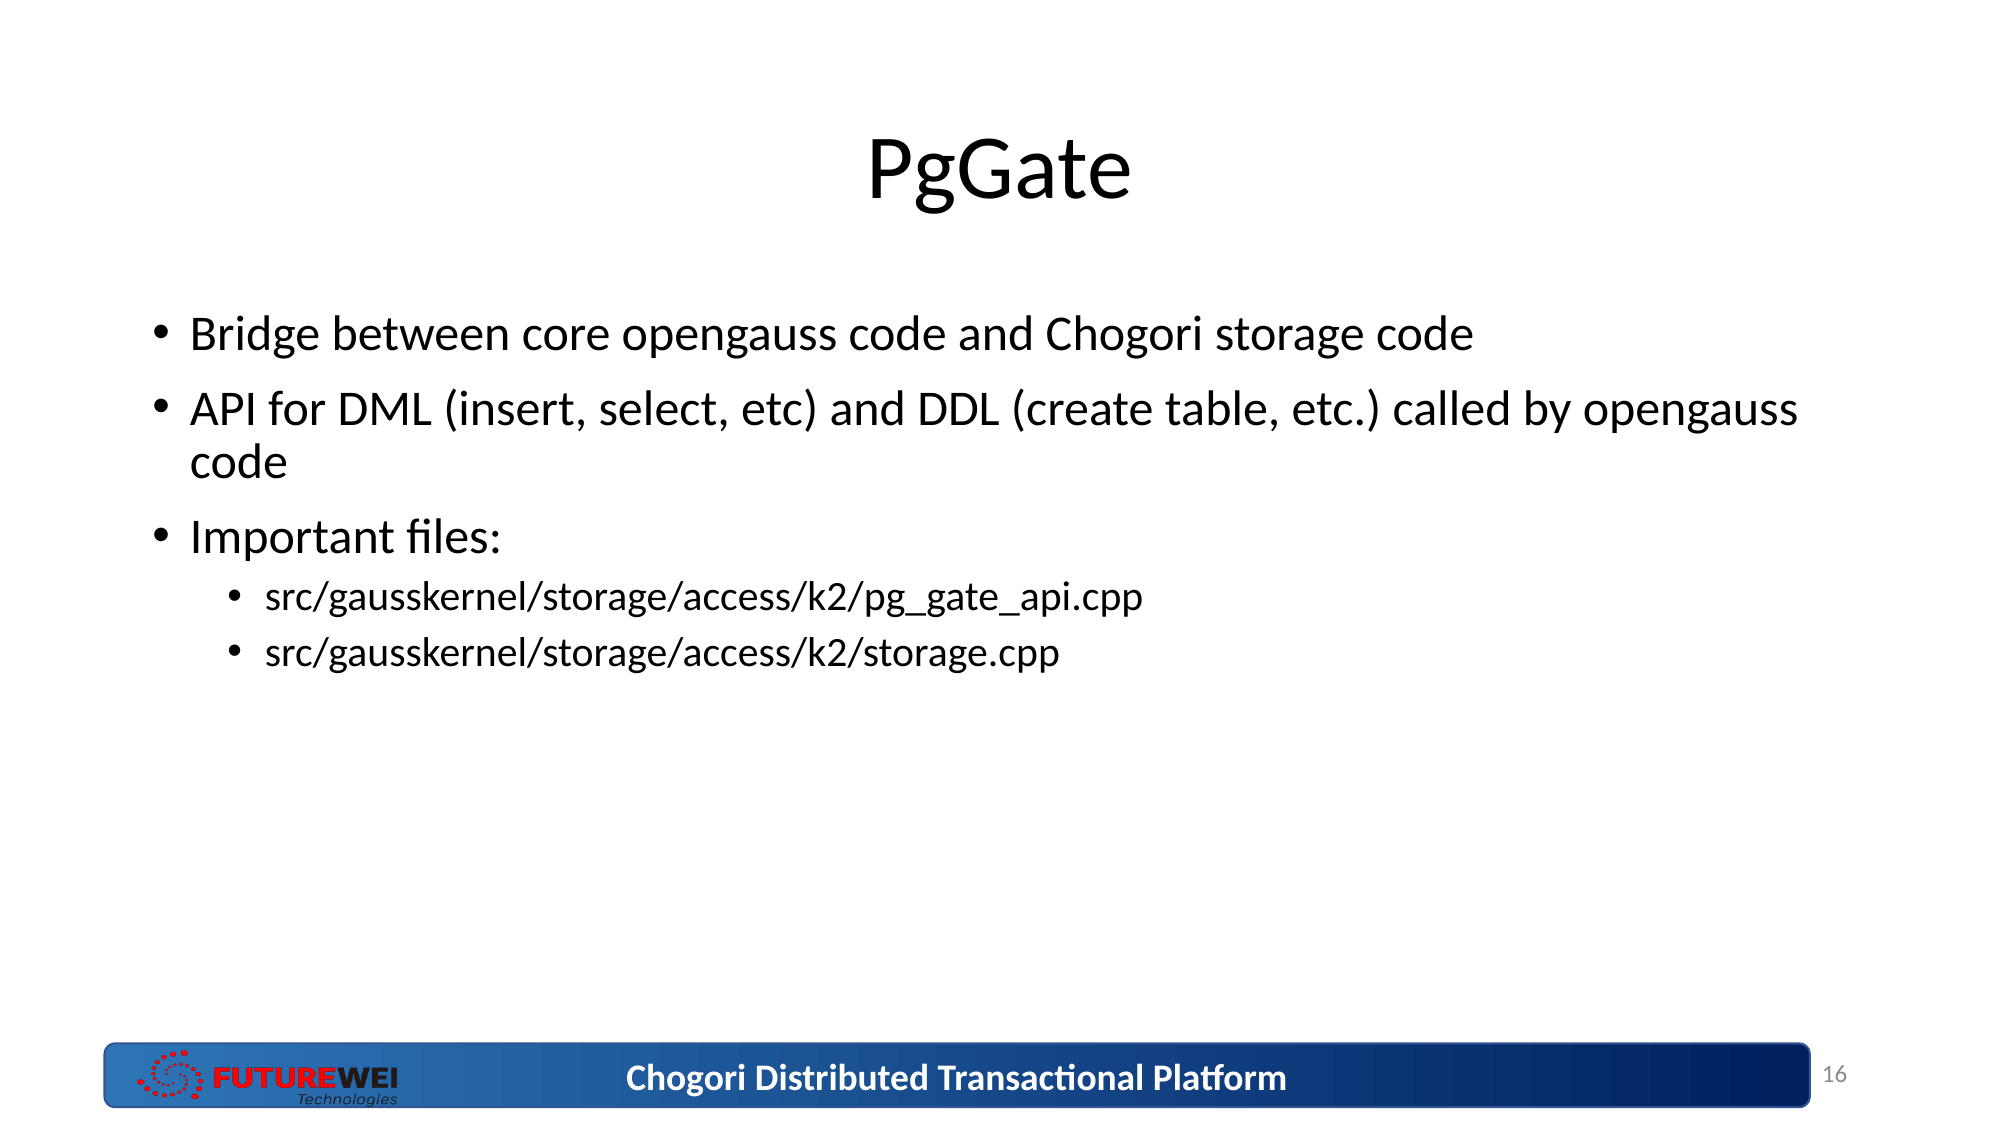

# PgGate
Bridge between core opengauss code and Chogori storage code
API for DML (insert, select, etc) and DDL (create table, etc.) called by opengauss code
Important files:
src/gausskernel/storage/access/k2/pg_gate_api.cpp
src/gausskernel/storage/access/k2/storage.cpp
16